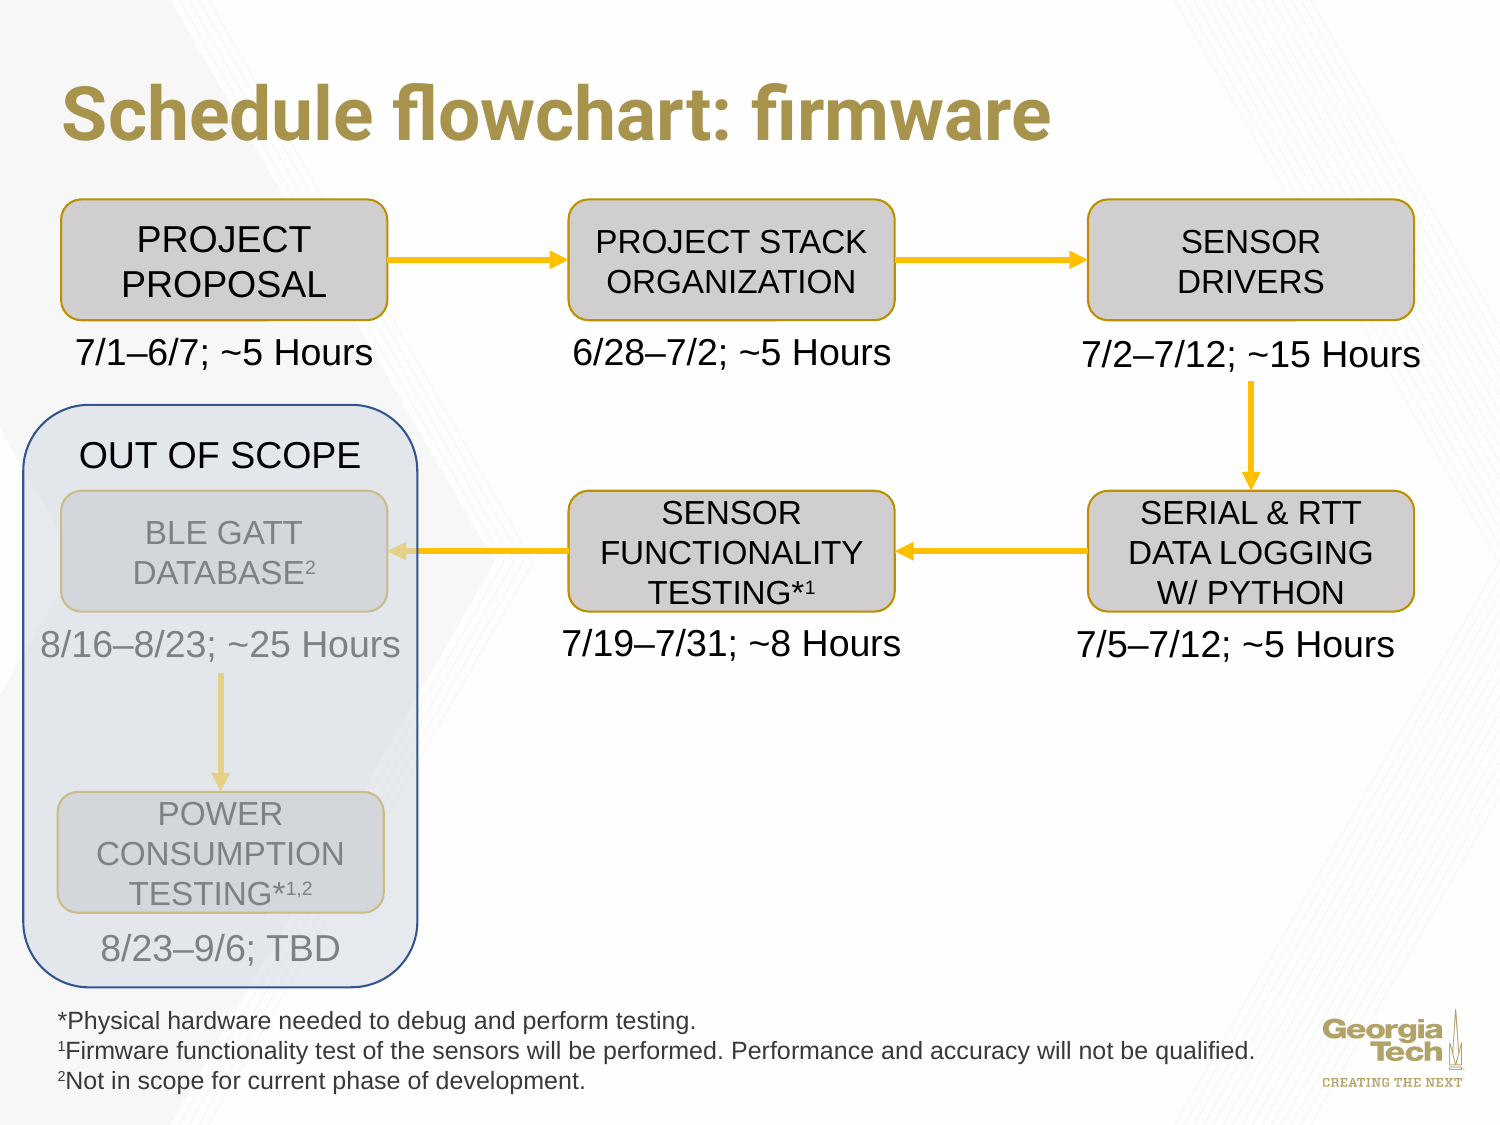

# Schedule flowchart: firmware
PROJECT
PROPOSAL
PROJECT STACK
ORGANIZATION
SENSOR
DRIVERS
7/1–6/7; ~5 Hours
6/28–7/2; ~5 Hours
7/2–7/12; ~15 Hours
OUT OF SCOPE
BLE GATT
DATABASE2
SENSOR FUNCTIONALITY TESTING*1
SERIAL & RTT DATA LOGGING W/ PYTHON
7/19–7/31; ~8 Hours
8/16–8/23; ~25 Hours
7/5–7/12; ~5 Hours
POWER
CONSUMPTION
TESTING*1,2
8/23–9/6; TBD
*Physical hardware needed to debug and perform testing.
1Firmware functionality test of the sensors will be performed. Performance and accuracy will not be qualified.
2Not in scope for current phase of development.